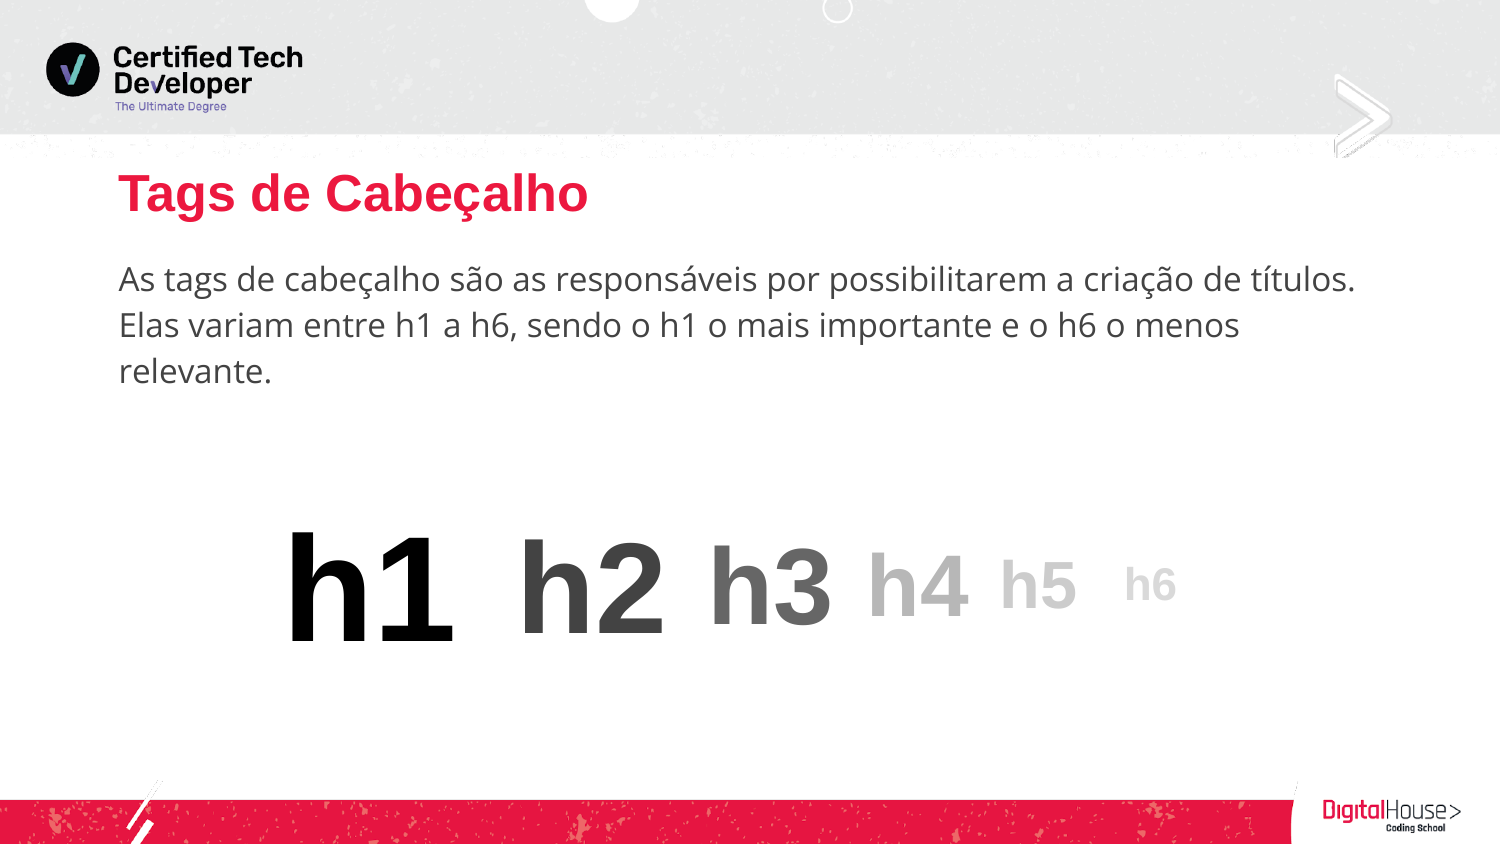

# Tags de Cabeçalho
As tags de cabeçalho são as responsáveis por possibilitarem a criação de títulos. Elas variam entre h1 a h6, sendo o h1 o mais importante e o h6 o menos relevante.
h1
h2
h3
h4
h5
h6